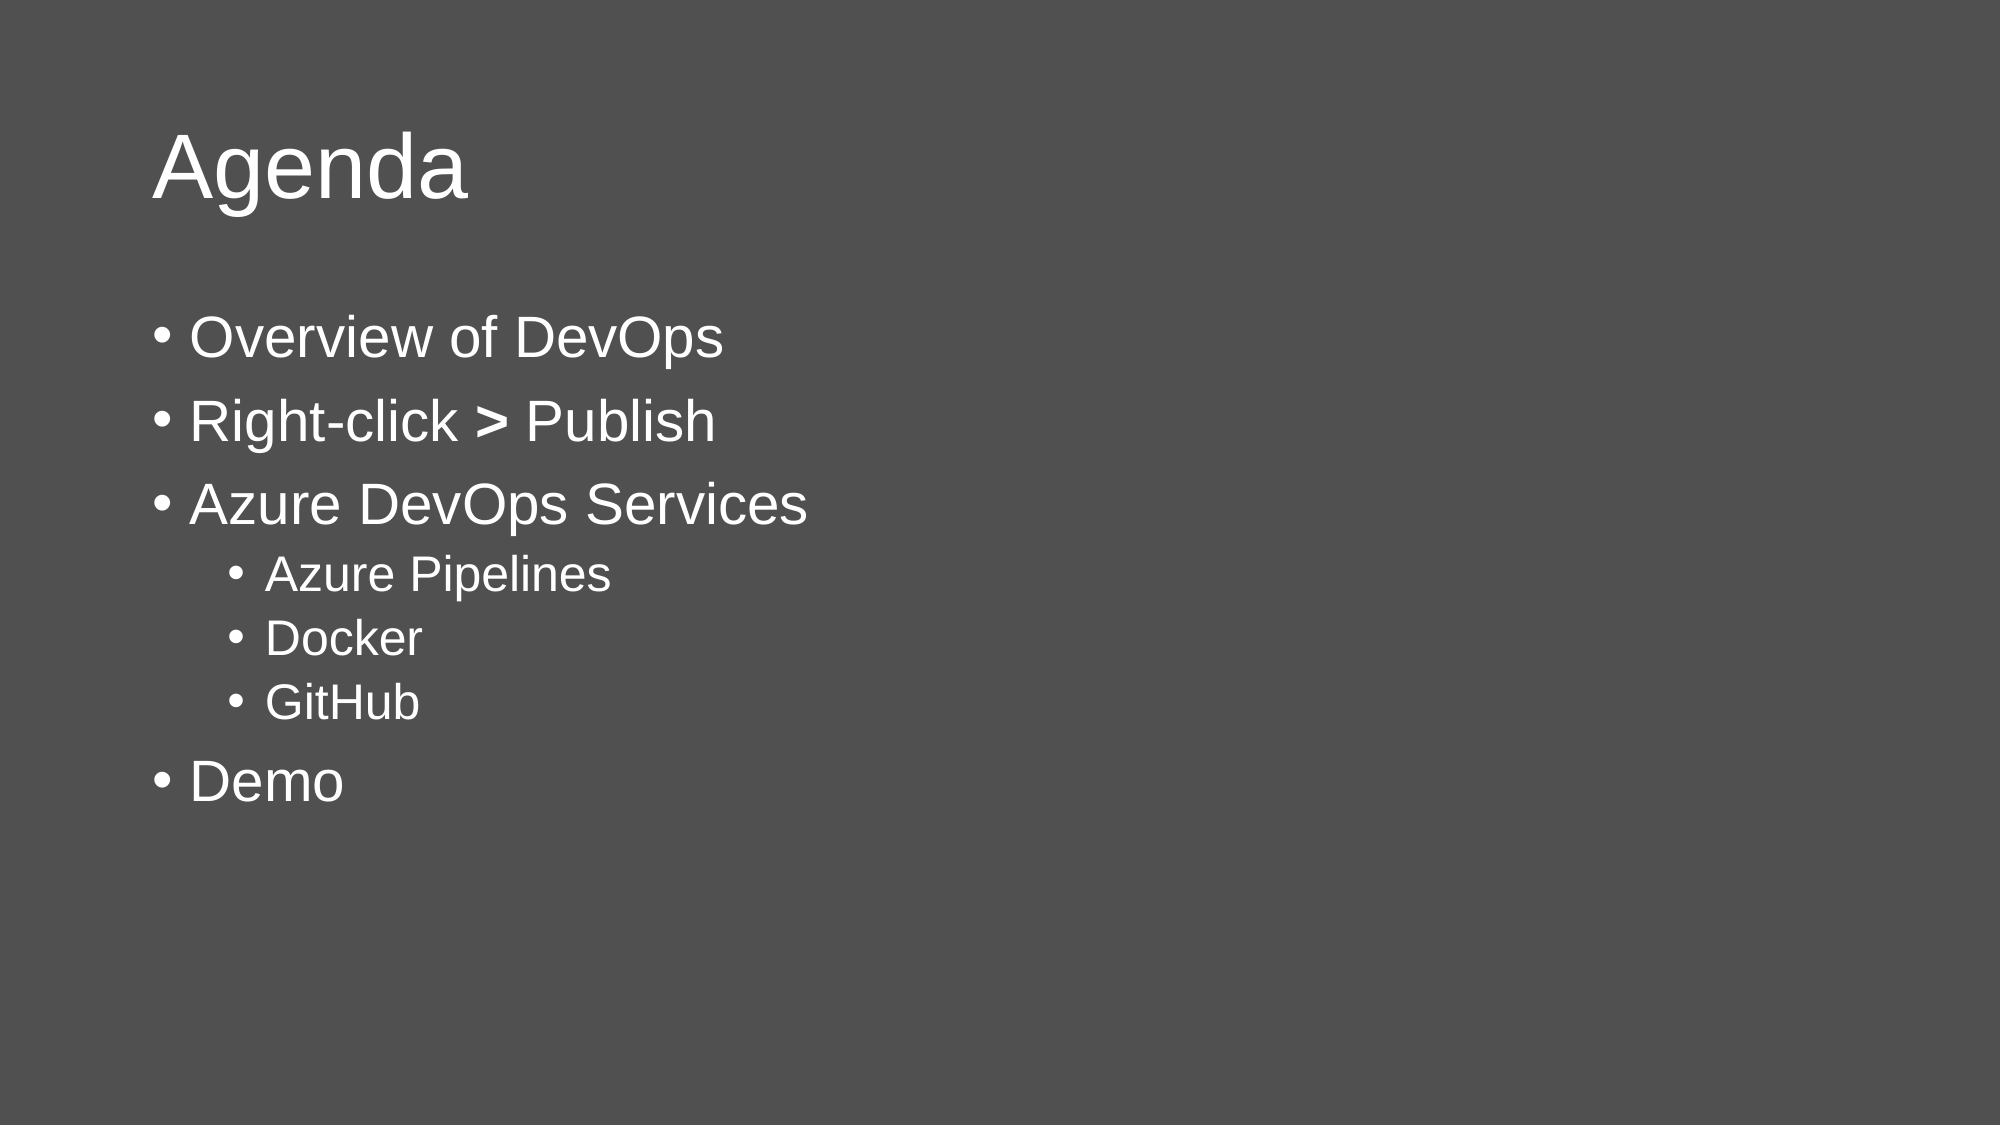

# Agenda
Overview of DevOps
Right-click > Publish
Azure DevOps Services
Azure Pipelines
Docker
GitHub
Demo